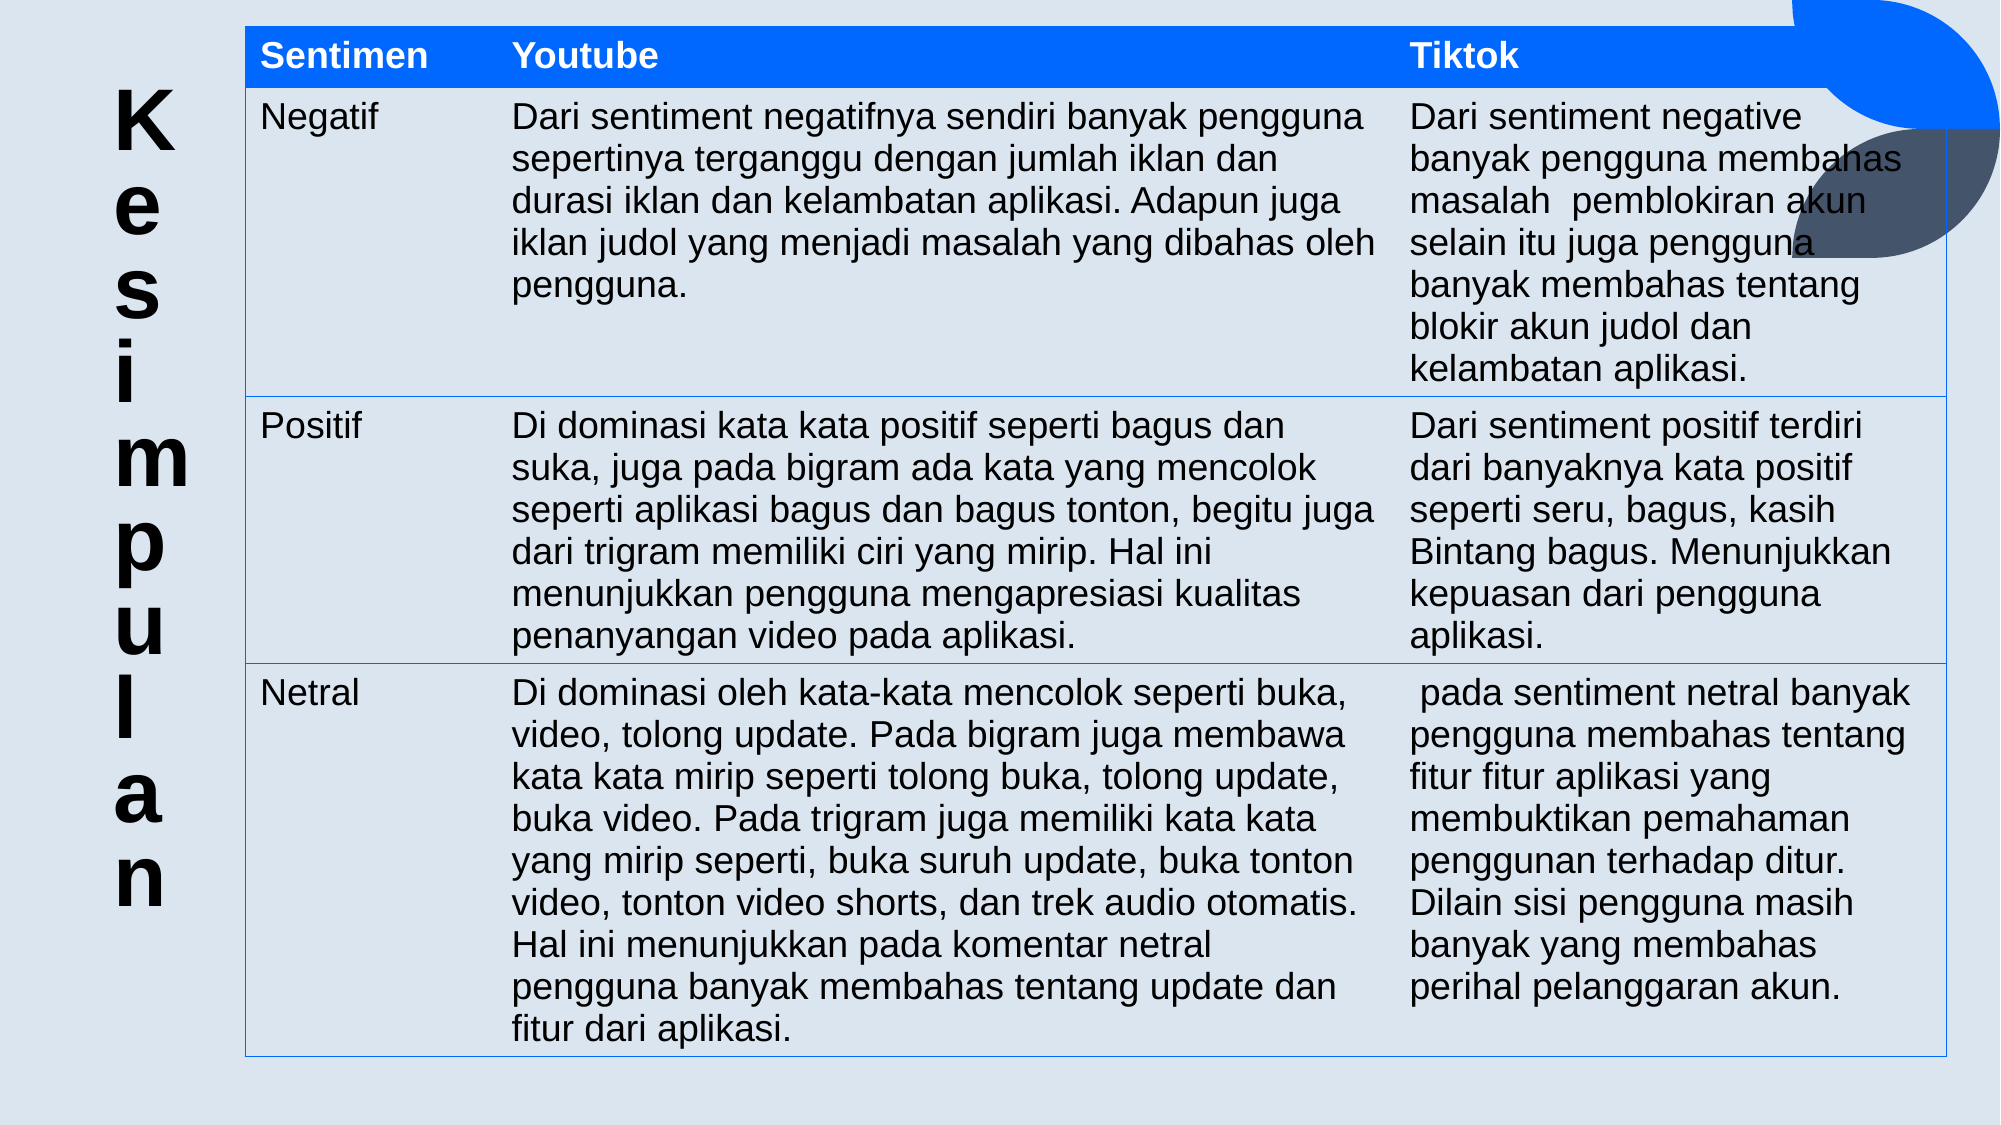

| Sentimen | Youtube | Tiktok |
| --- | --- | --- |
| Negatif | Dari sentiment negatifnya sendiri banyak pengguna sepertinya terganggu dengan jumlah iklan dan durasi iklan dan kelambatan aplikasi. Adapun juga iklan judol yang menjadi masalah yang dibahas oleh pengguna. | Dari sentiment negative banyak pengguna membahas masalah pemblokiran akun selain itu juga pengguna banyak membahas tentang blokir akun judol dan kelambatan aplikasi. |
| Positif | Di dominasi kata kata positif seperti bagus dan suka, juga pada bigram ada kata yang mencolok seperti aplikasi bagus dan bagus tonton, begitu juga dari trigram memiliki ciri yang mirip. Hal ini menunjukkan pengguna mengapresiasi kualitas penanyangan video pada aplikasi. | Dari sentiment positif terdiri dari banyaknya kata positif seperti seru, bagus, kasih Bintang bagus. Menunjukkan kepuasan dari pengguna aplikasi. |
| Netral | Di dominasi oleh kata-kata mencolok seperti buka, video, tolong update. Pada bigram juga membawa kata kata mirip seperti tolong buka, tolong update, buka video. Pada trigram juga memiliki kata kata yang mirip seperti, buka suruh update, buka tonton video, tonton video shorts, dan trek audio otomatis. Hal ini menunjukkan pada komentar netral pengguna banyak membahas tentang update dan fitur dari aplikasi. | pada sentiment netral banyak pengguna membahas tentang fitur fitur aplikasi yang membuktikan pemahaman penggunan terhadap ditur. Dilain sisi pengguna masih banyak yang membahas perihal pelanggaran akun. |
# Kesimpulan